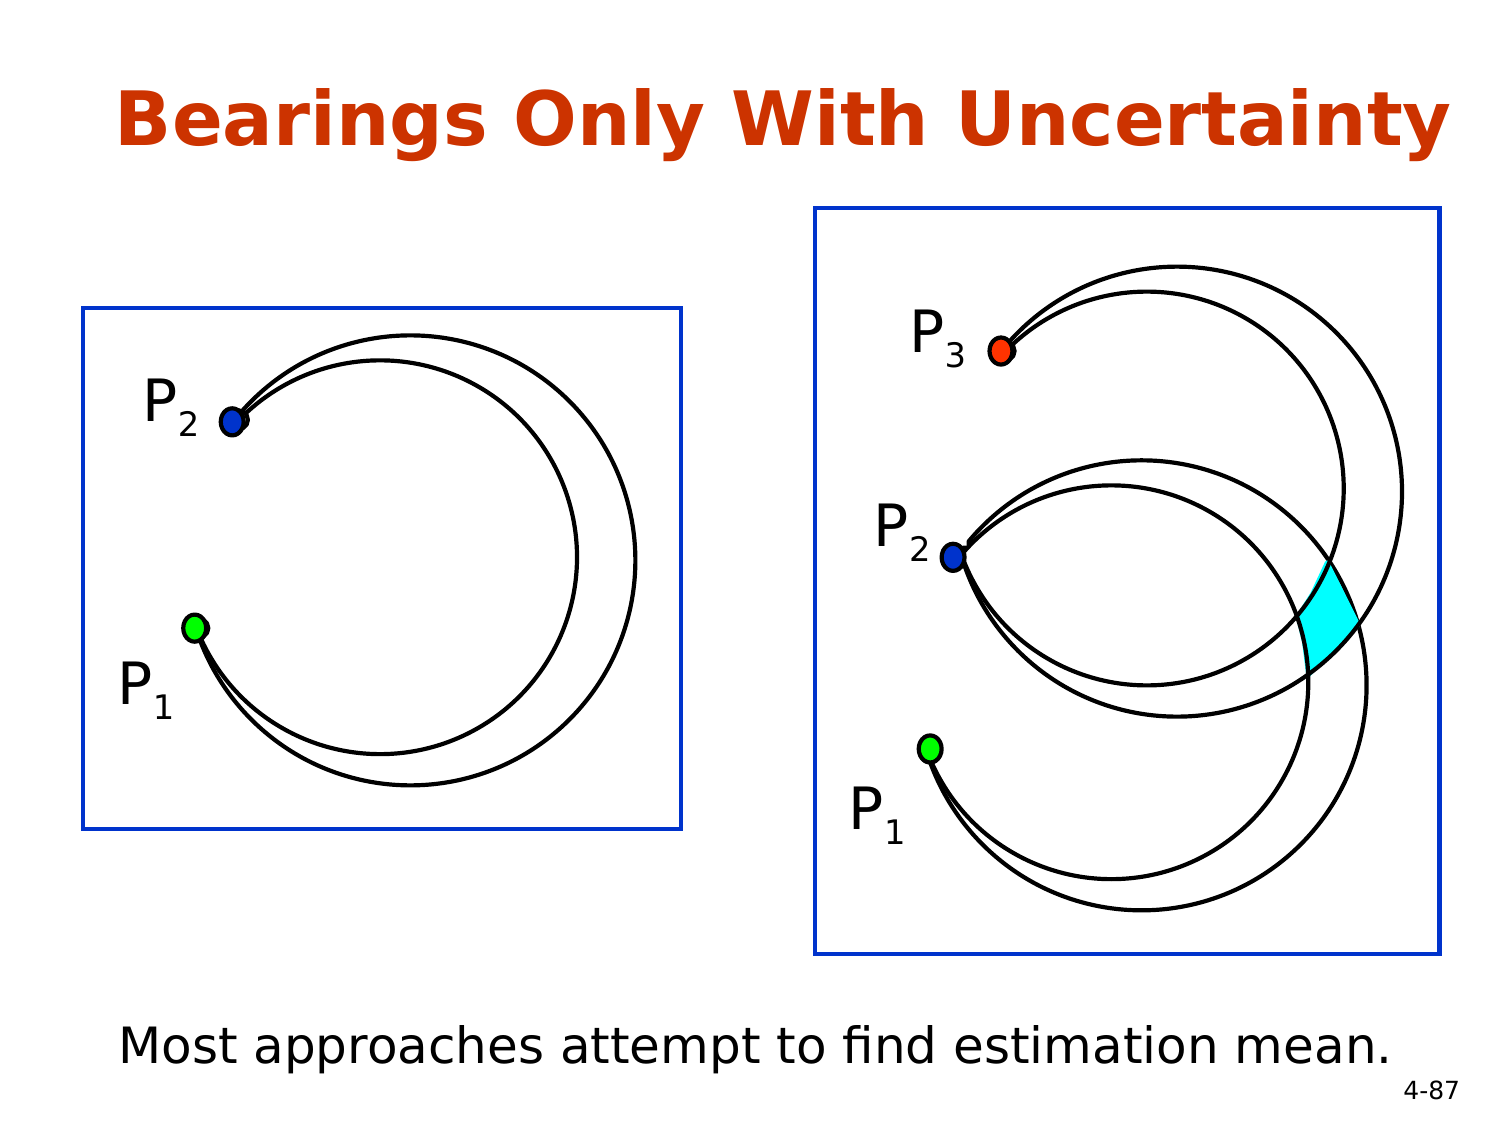

# Bearings Only With Uncertainty

P3

P2

P1

P2

P1
Most approaches attempt to find estimation mean.